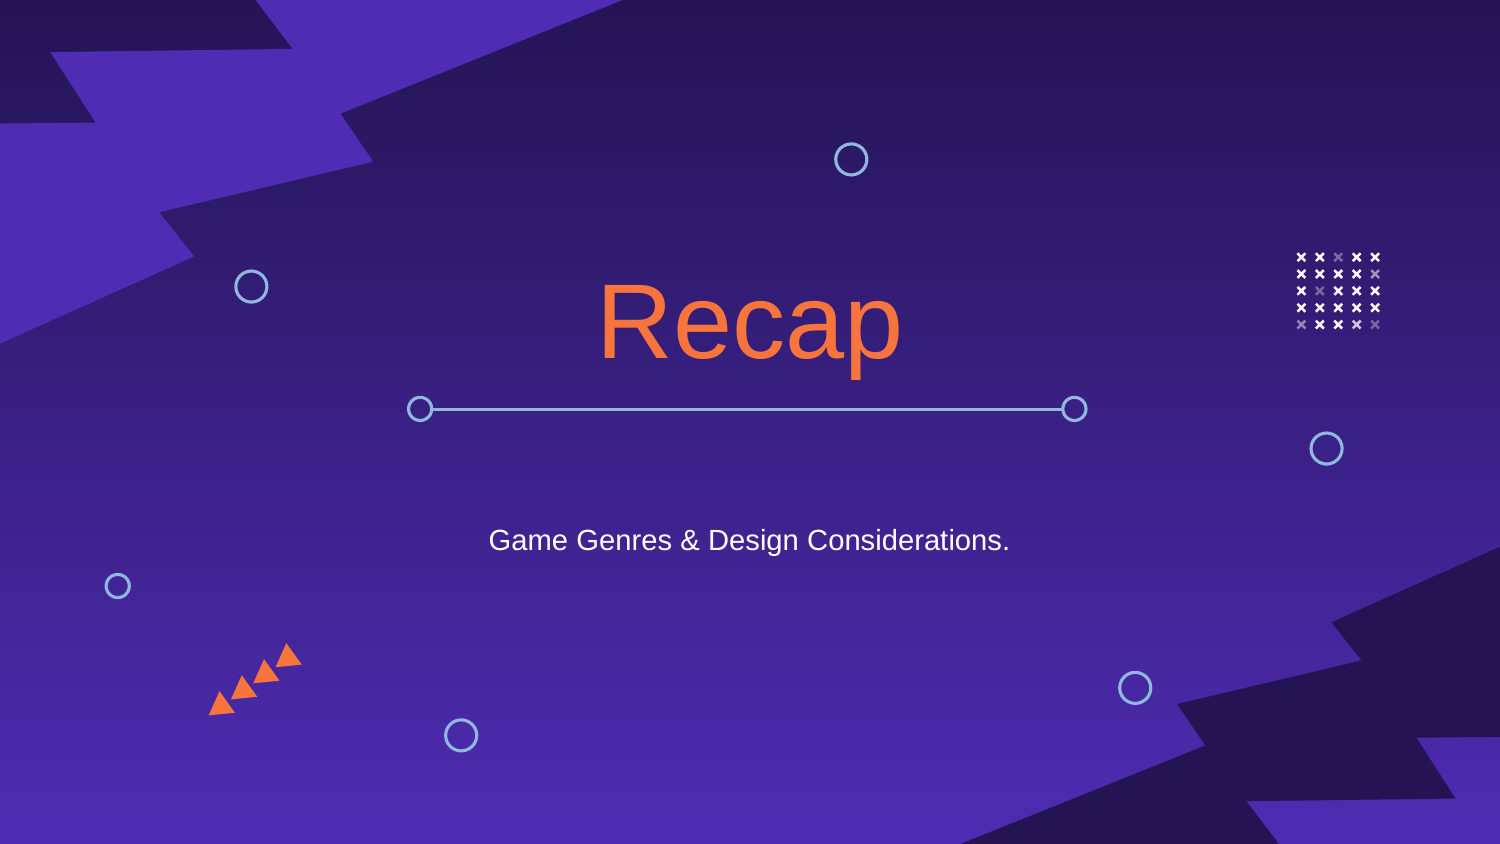

# Recap

Game Genres & Design Considerations.